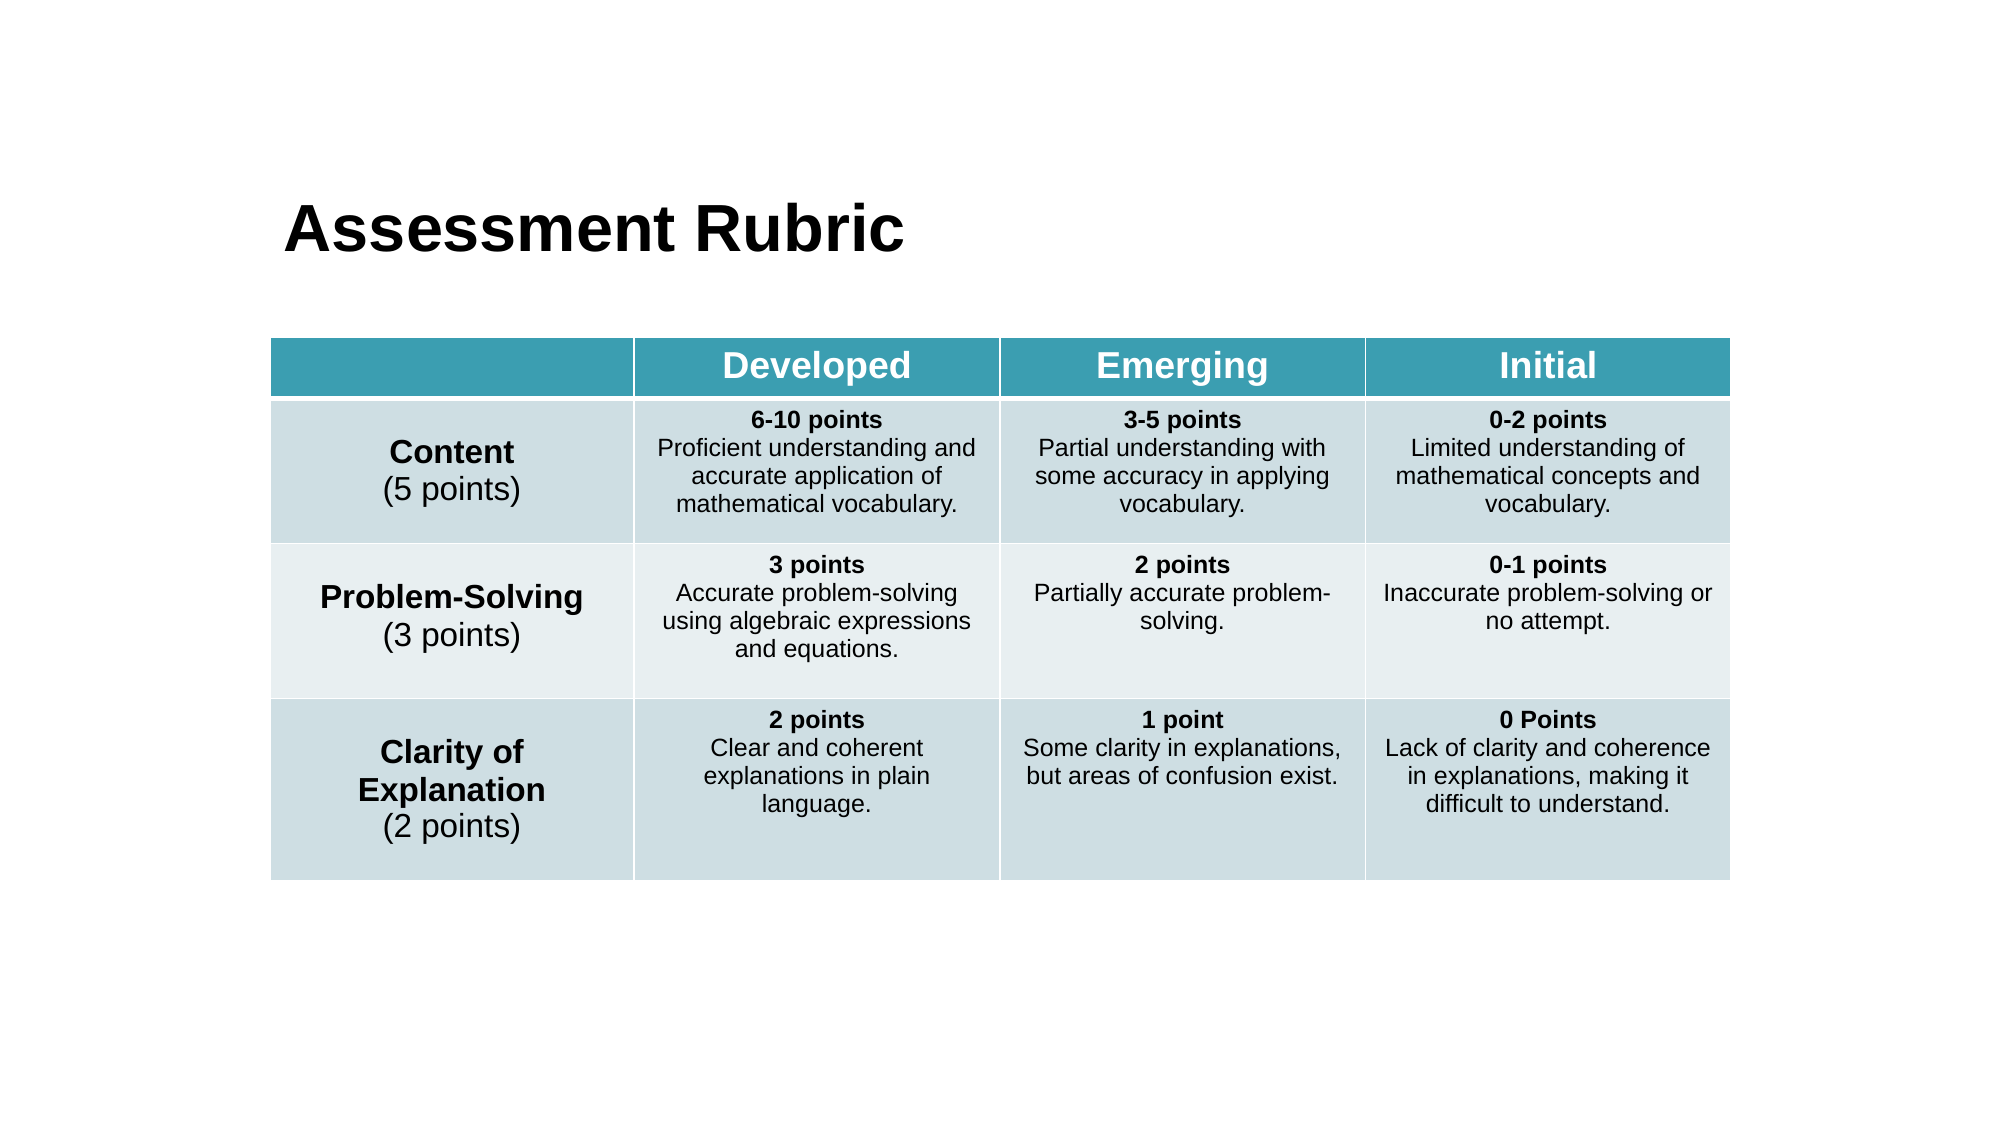

# Assessment Rubric
|  | Developed | Emerging | Initial |
| --- | --- | --- | --- |
| Content (5 points) | 6-10 points Proficient understanding and accurate application of mathematical vocabulary. | 3-5 points Partial understanding with some accuracy in applying vocabulary. | 0-2 points Limited understanding of mathematical concepts and vocabulary. |
| Problem-Solving (3 points) | 3 points Accurate problem-solving using algebraic expressions and equations. | 2 points Partially accurate problem-solving. | 0-1 points Inaccurate problem-solving or no attempt. |
| Clarity of Explanation (2 points) | 2 points Clear and coherent explanations in plain language. | 1 point Some clarity in explanations, but areas of confusion exist. | 0 Points Lack of clarity and coherence in explanations, making it difficult to understand. |